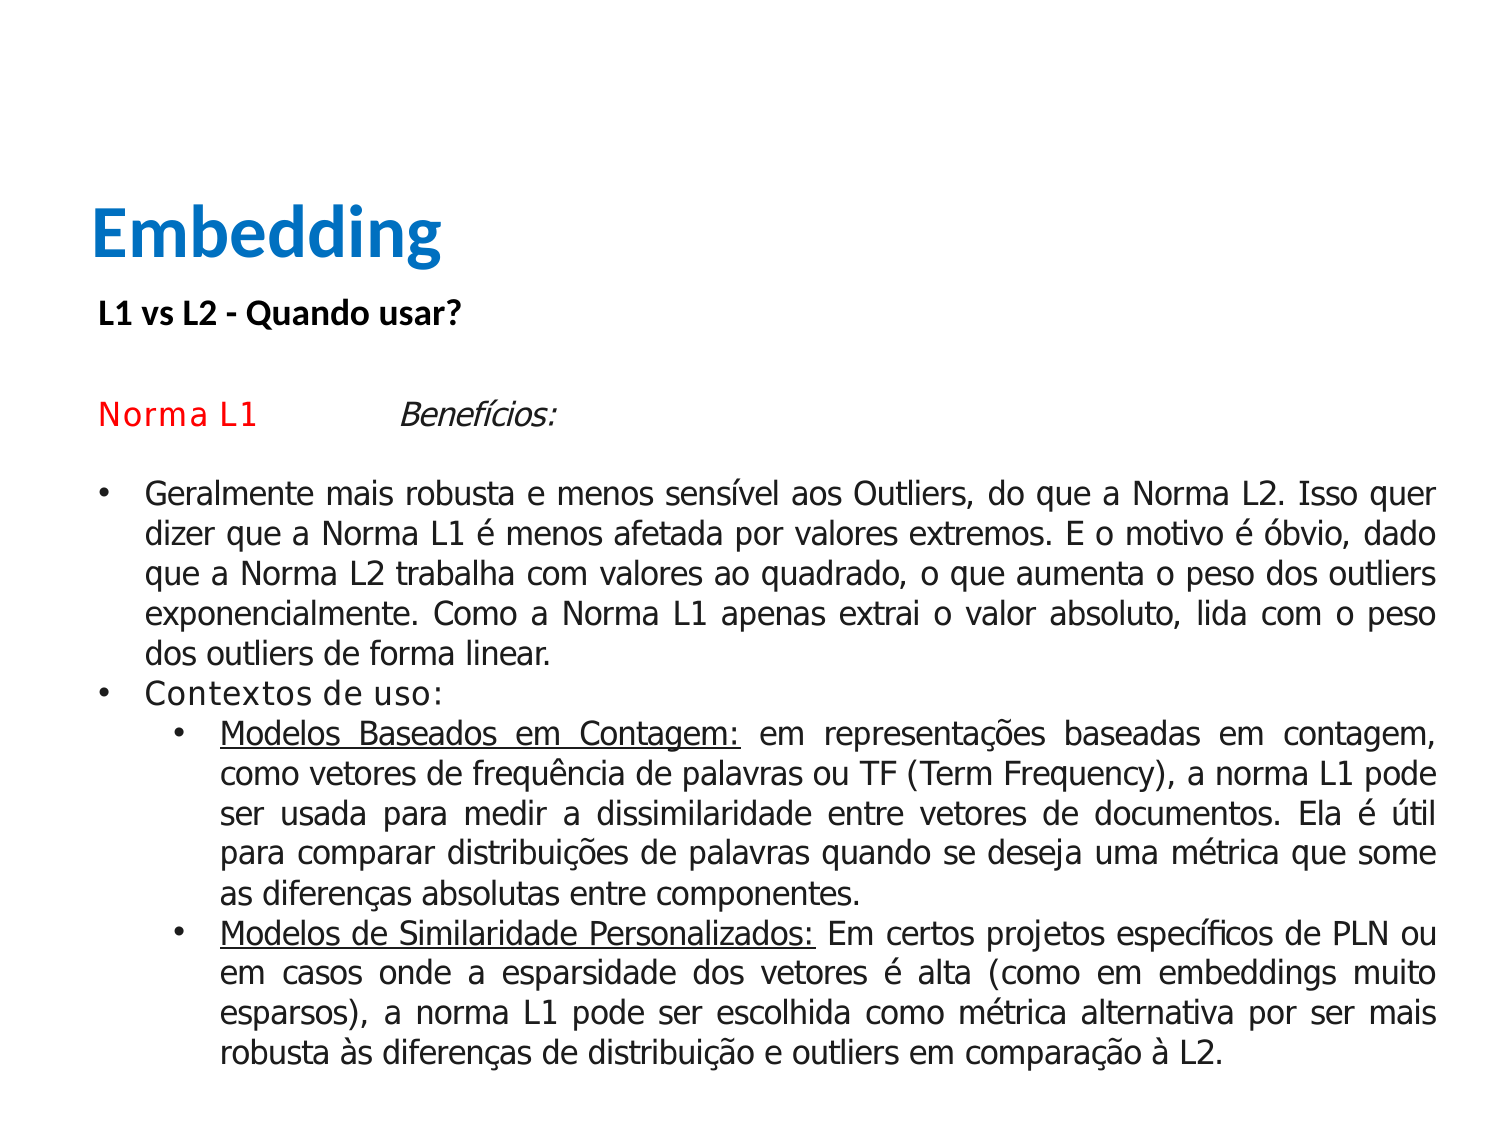

Embedding
L1 vs L2 - Quando usar?
Norma L1 	Benefícios:

Geralmente mais robusta e menos sensível aos Outliers, do que a Norma L2. Isso quer dizer que a Norma L1 é menos afetada por valores extremos. E o motivo é óbvio, dado que a Norma L2 trabalha com valores ao quadrado, o que aumenta o peso dos outliers exponencialmente. Como a Norma L1 apenas extrai o valor absoluto, lida com o peso dos outliers de forma linear.
Contextos de uso:
Modelos Baseados em Contagem: em representações baseadas em contagem, como vetores de frequência de palavras ou TF (Term Frequency), a norma L1 pode ser usada para medir a dissimilaridade entre vetores de documentos. Ela é útil para comparar distribuições de palavras quando se deseja uma métrica que some as diferenças absolutas entre componentes.
Modelos de Similaridade Personalizados: Em certos projetos específicos de PLN ou em casos onde a esparsidade dos vetores é alta (como em embeddings muito esparsos), a norma L1 pode ser escolhida como métrica alternativa por ser mais robusta às diferenças de distribuição e outliers em comparação à L2.